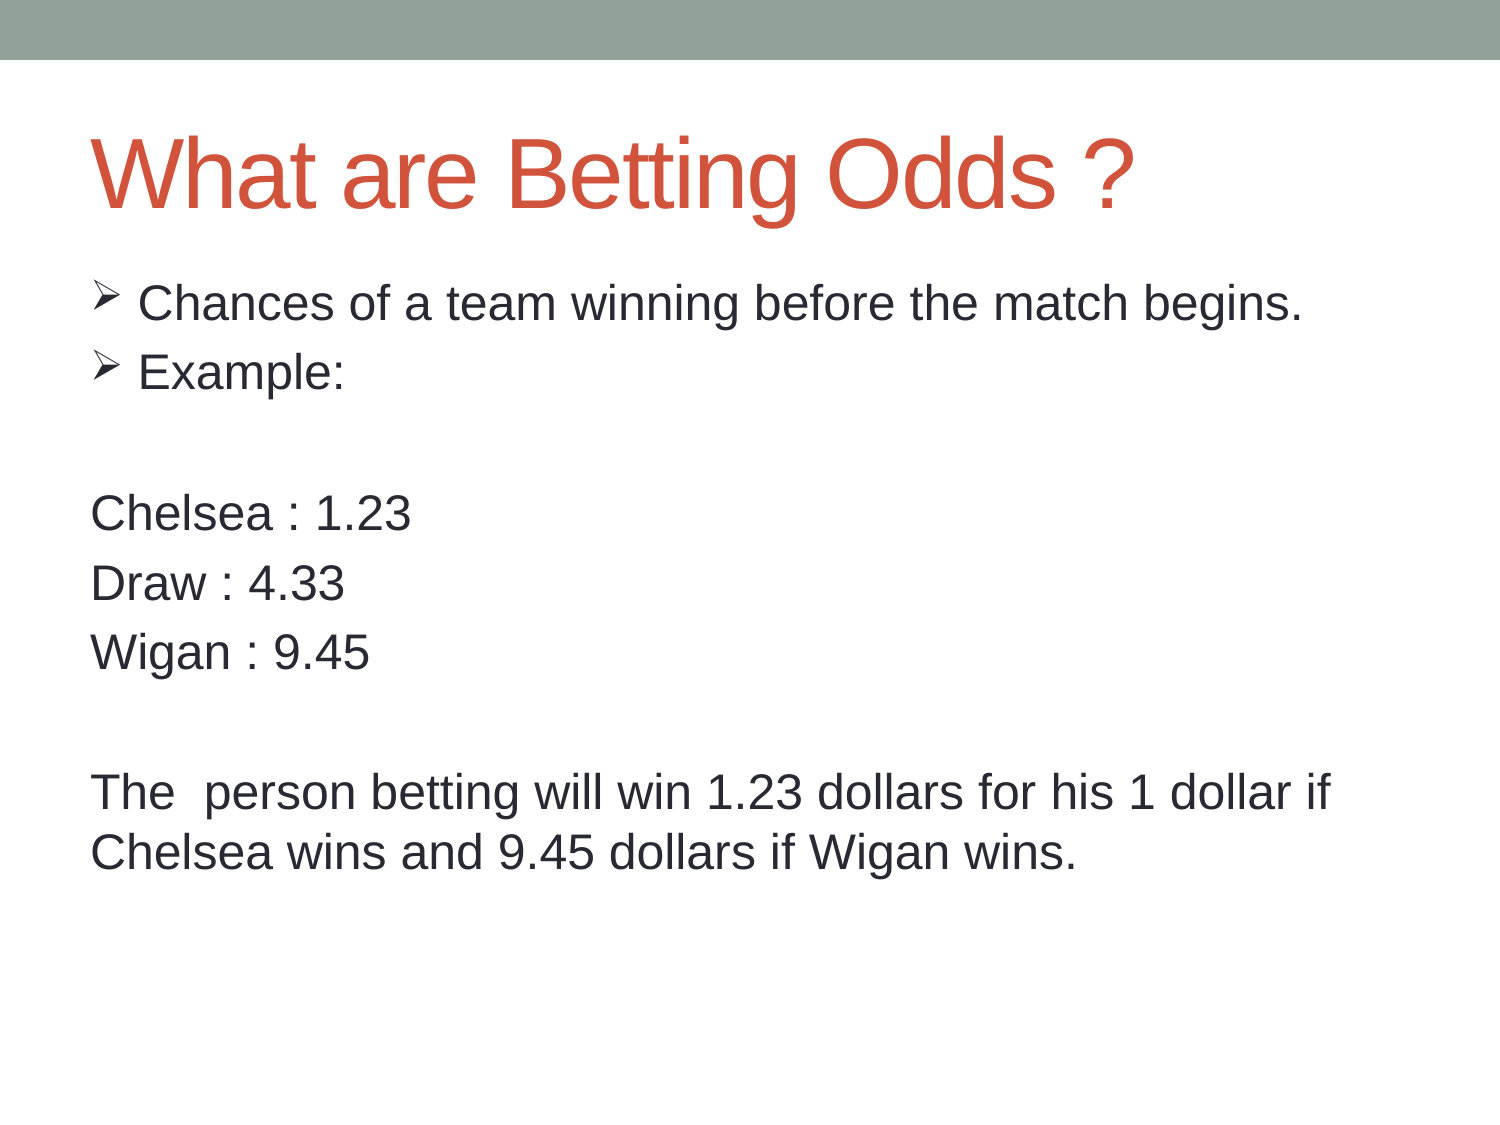

# What are Betting Odds ?
 Chances of a team winning before the match begins.
 Example:

Chelsea : 1.23
Draw : 4.33
Wigan : 9.45

The  person betting will win 1.23 dollars for his 1 dollar if Chelsea wins and 9.45 dollars if Wigan wins.